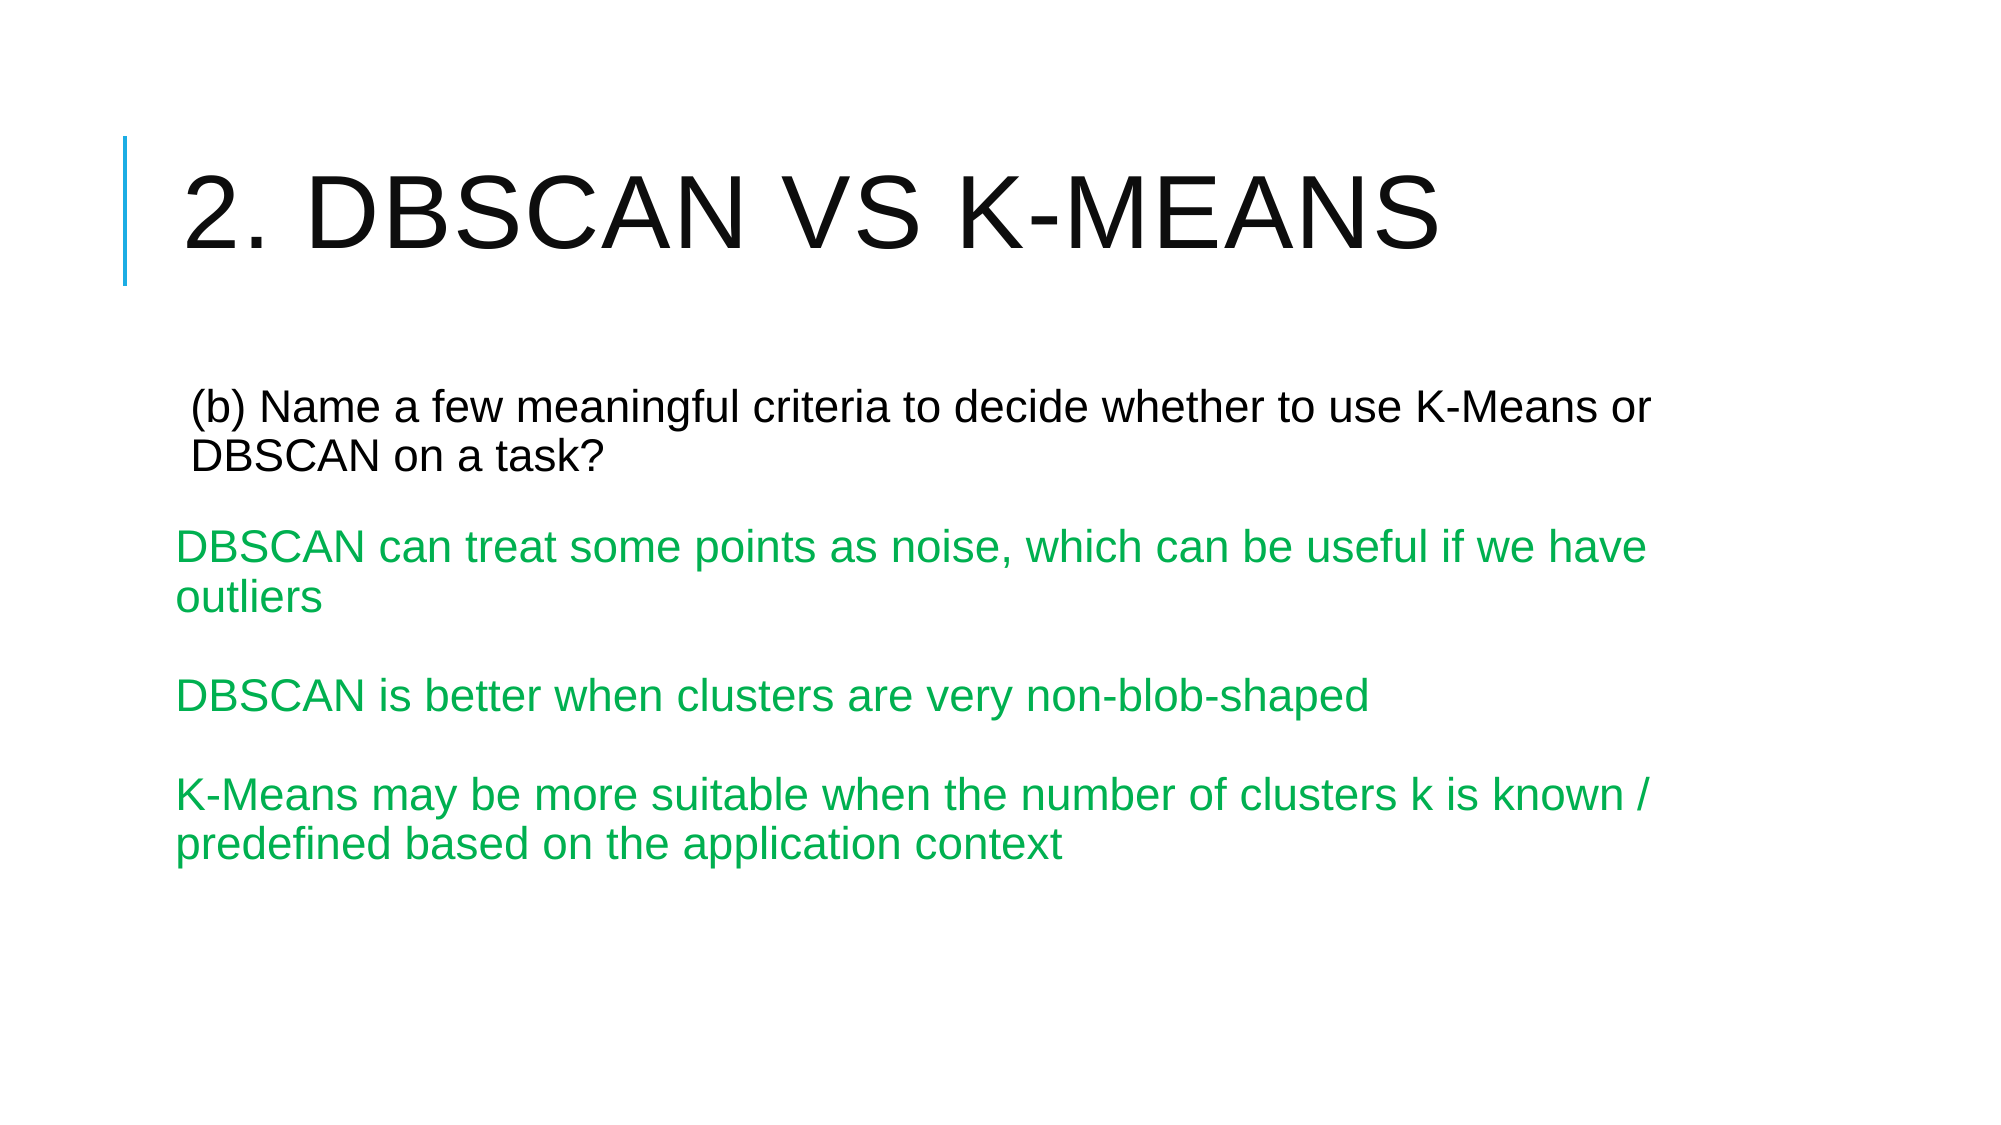

# 2. DBSCAN vs K-Means
(b) Name a few meaningful criteria to decide whether to use K-Means or DBSCAN on a task?
DBSCAN can treat some points as noise, which can be useful if we have outliers
DBSCAN is better when clusters are very non-blob-shaped
K-Means may be more suitable when the number of clusters k is known / predefined based on the application context